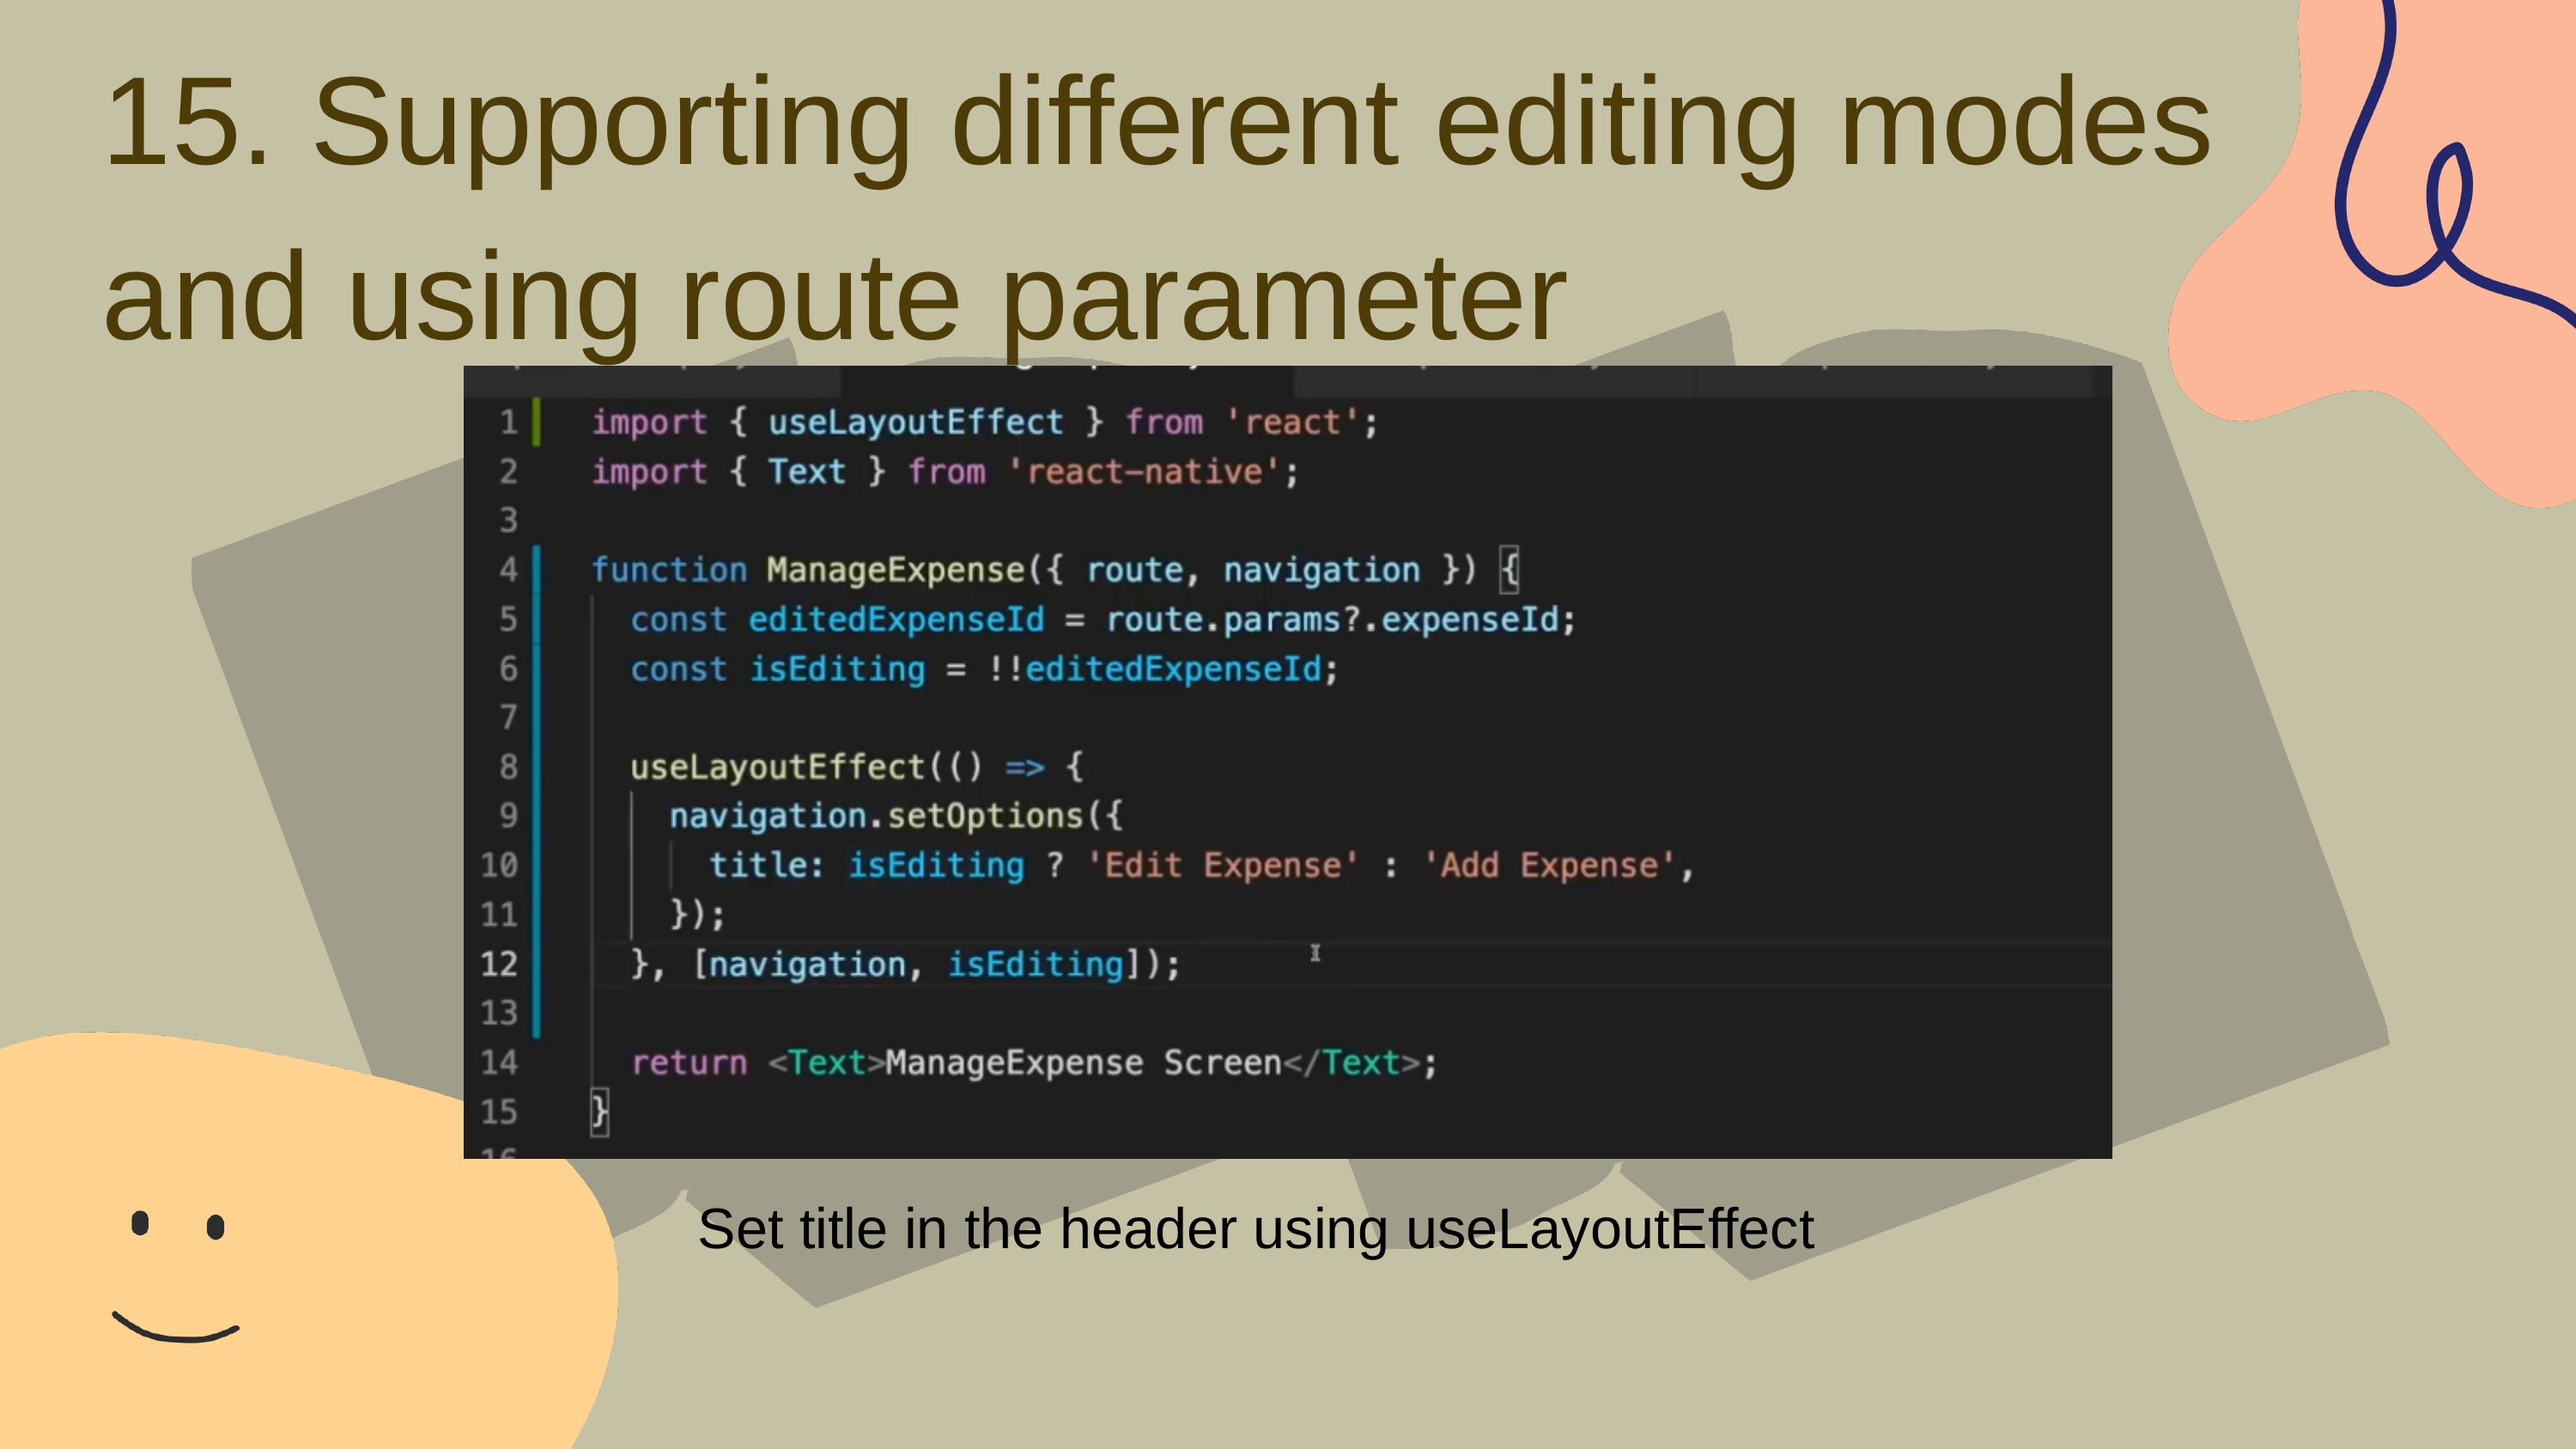

15. Supporting different editing modes and using route parameter

Set title in the header using useLayoutEffect